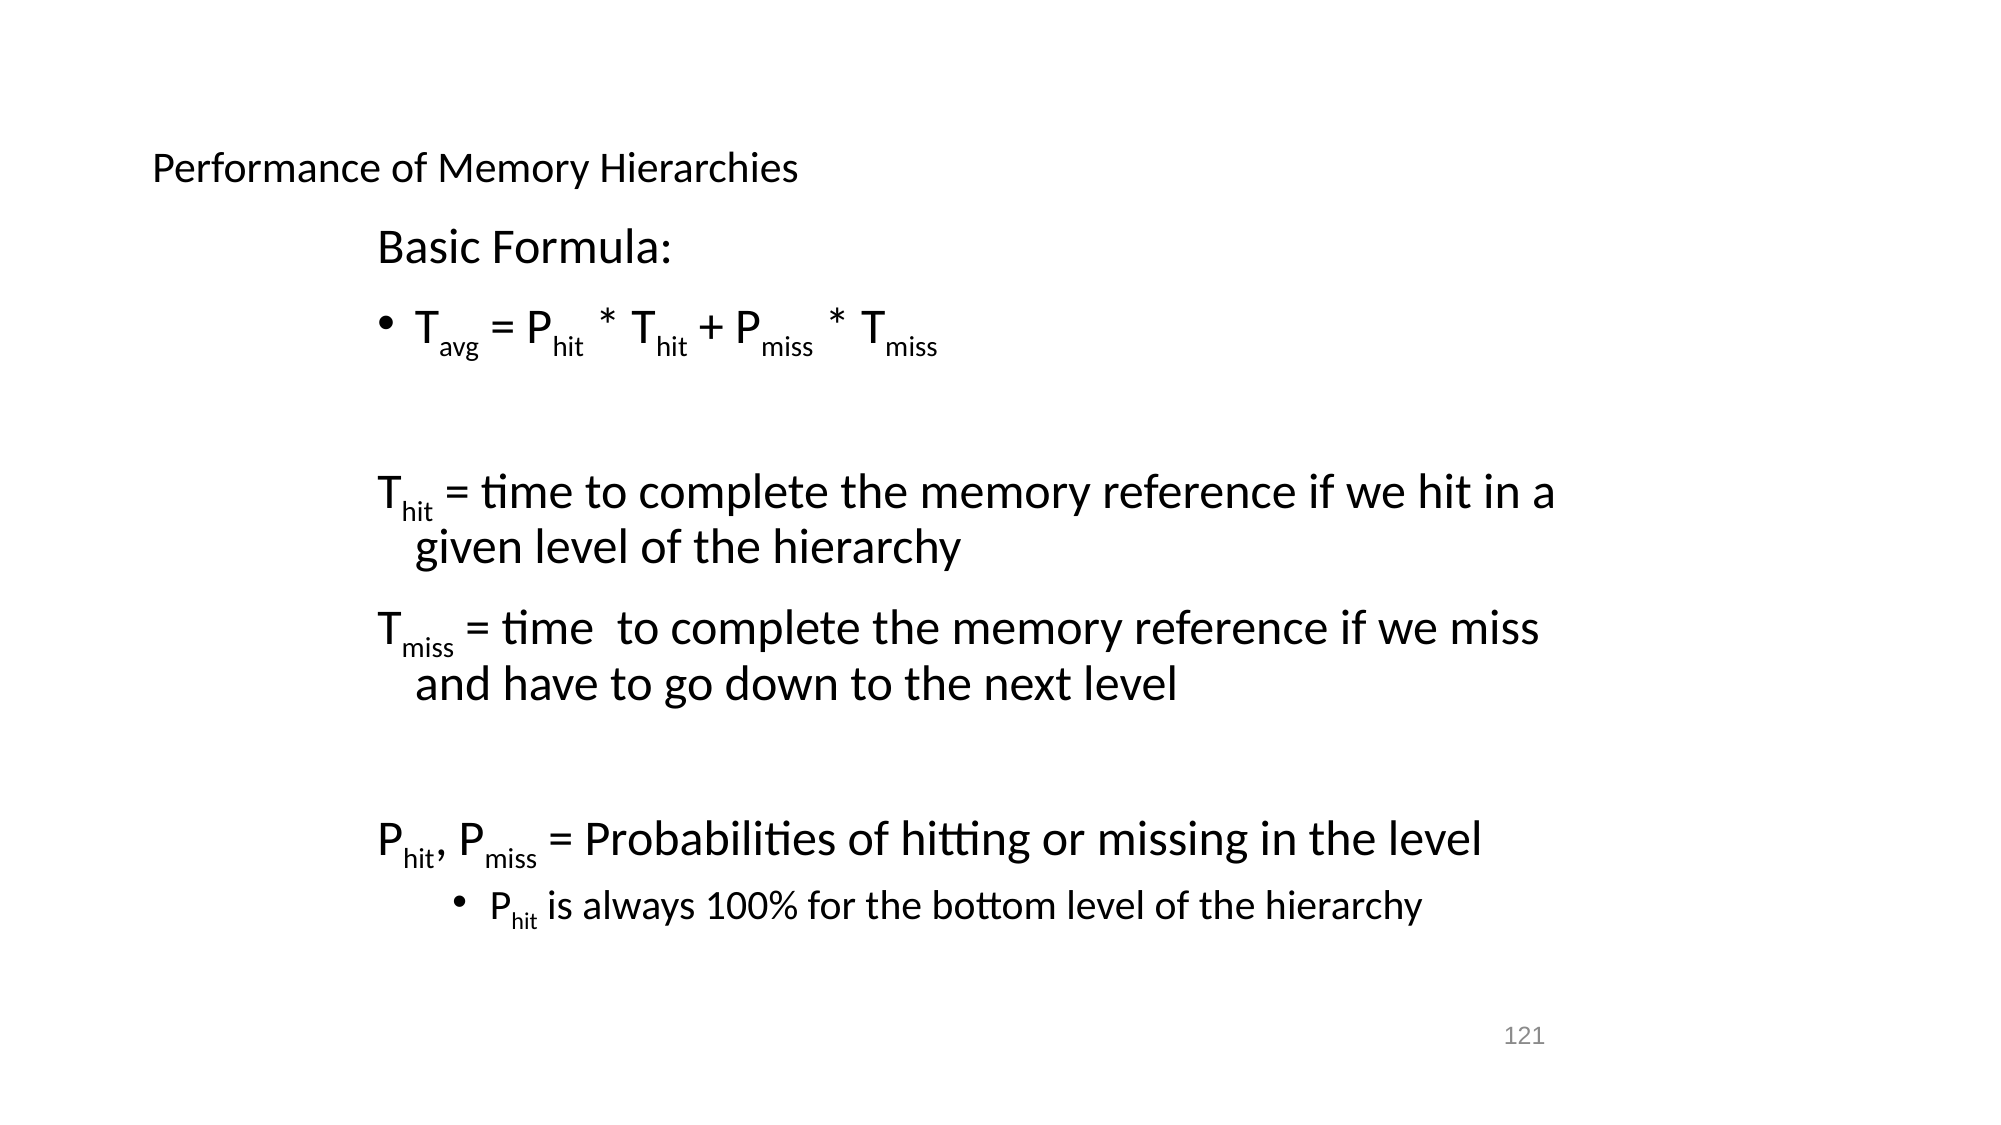

# Performance of Memory Hierarchies
Basic Formula:
Tavg = Phit * Thit + Pmiss * Tmiss

Thit = time to complete the memory reference if we hit in a given level of the hierarchy
Tmiss = time  to complete the memory reference if we miss and have to go down to the next level

Phit, Pmiss = Probabilities of hitting or missing in the level
Phit is always 100% for the bottom level of the hierarchy
121